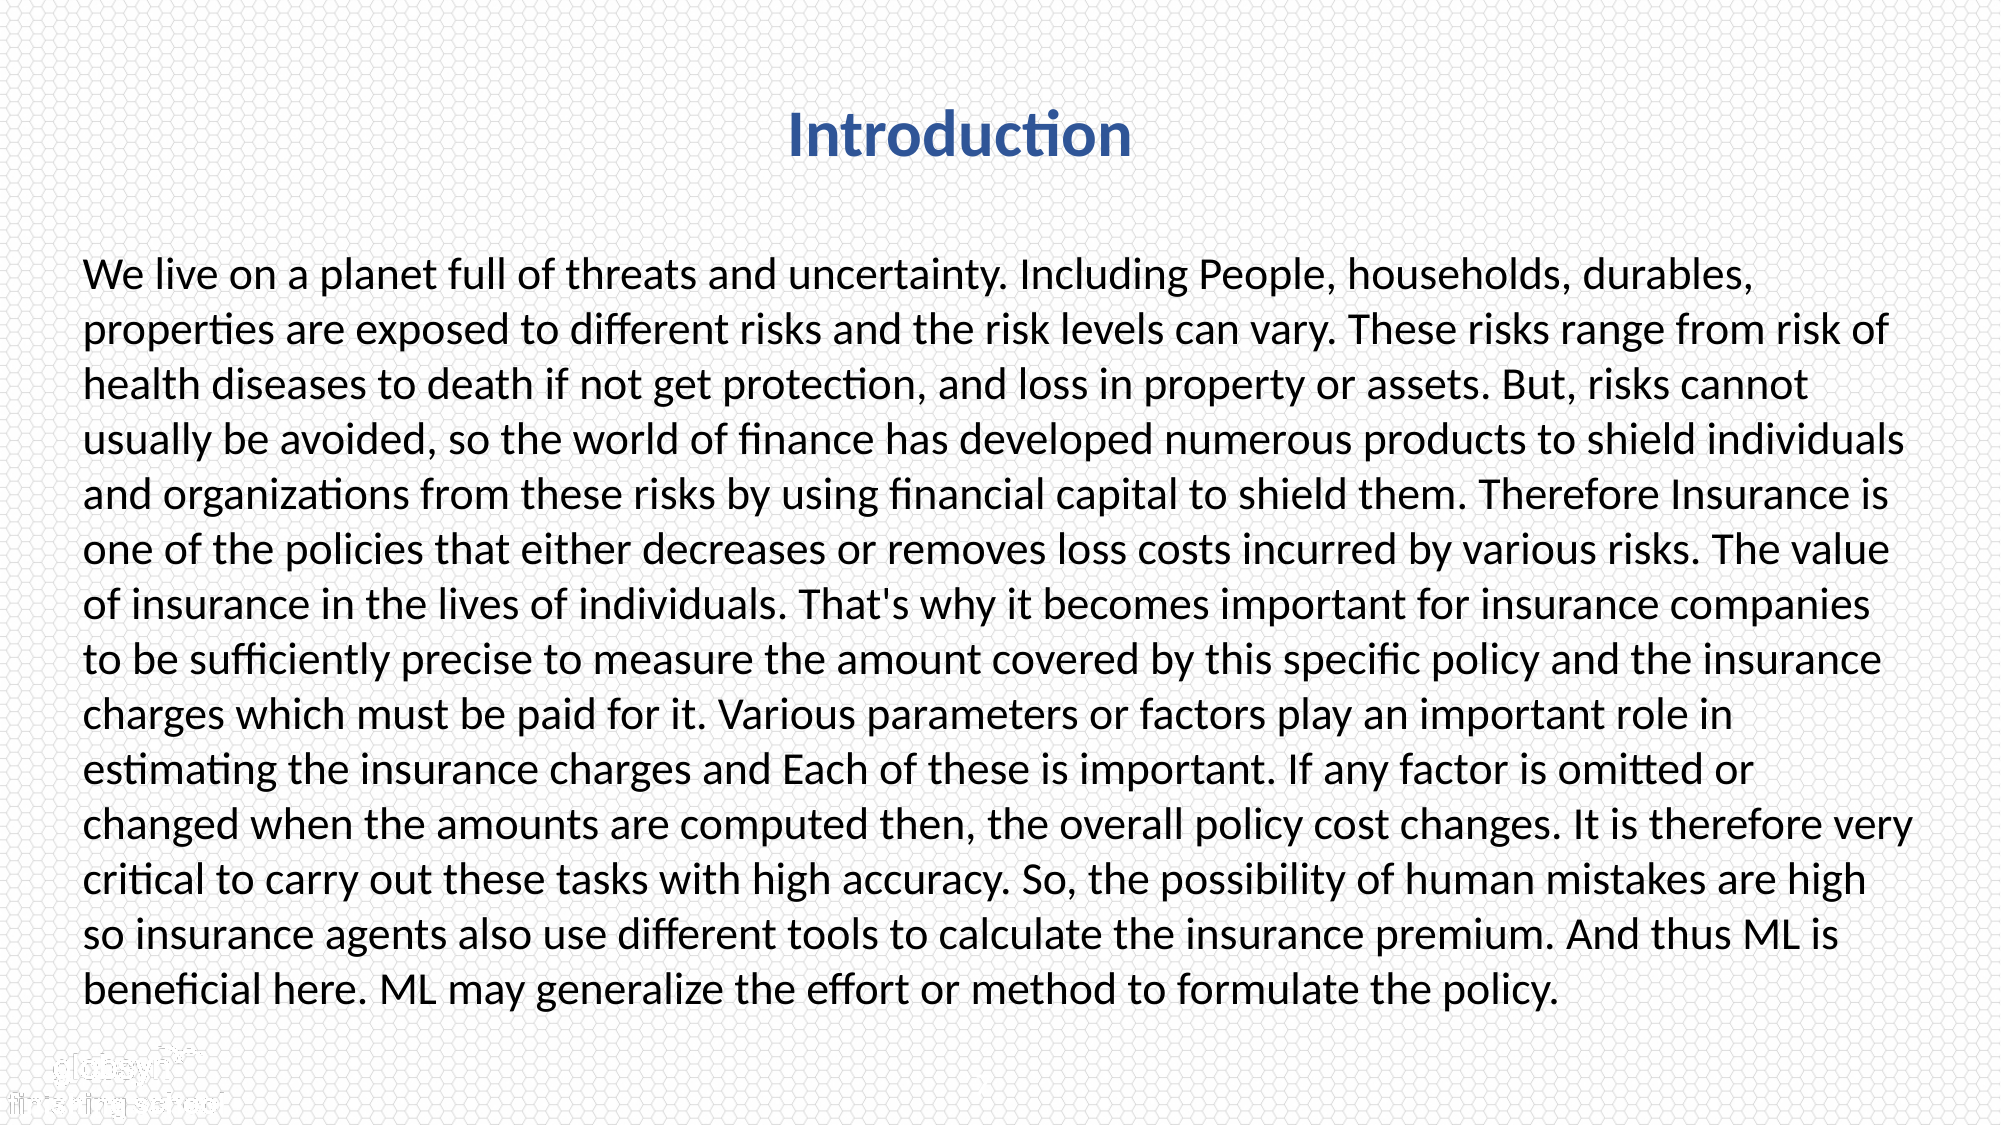

Introduction
We live on a planet full of threats and uncertainty. Including People, households, durables, properties are exposed to different risks and the risk levels can vary. These risks range from risk of health diseases to death if not get protection, and loss in property or assets. But, risks cannot usually be avoided, so the world of finance has developed numerous products to shield individuals and organizations from these risks by using financial capital to shield them. Therefore Insurance is one of the policies that either decreases or removes loss costs incurred by various risks. The value of insurance in the lives of individuals. That's why it becomes important for insurance companies to be sufficiently precise to measure the amount covered by this specific policy and the insurance charges which must be paid for it. Various parameters or factors play an important role in estimating the insurance charges and Each of these is important. If any factor is omitted or changed when the amounts are computed then, the overall policy cost changes. It is therefore very critical to carry out these tasks with high accuracy. So, the possibility of human mistakes are high so insurance agents also use different tools to calculate the insurance premium. And thus ML is beneficial here. ML may generalize the effort or method to formulate the policy.